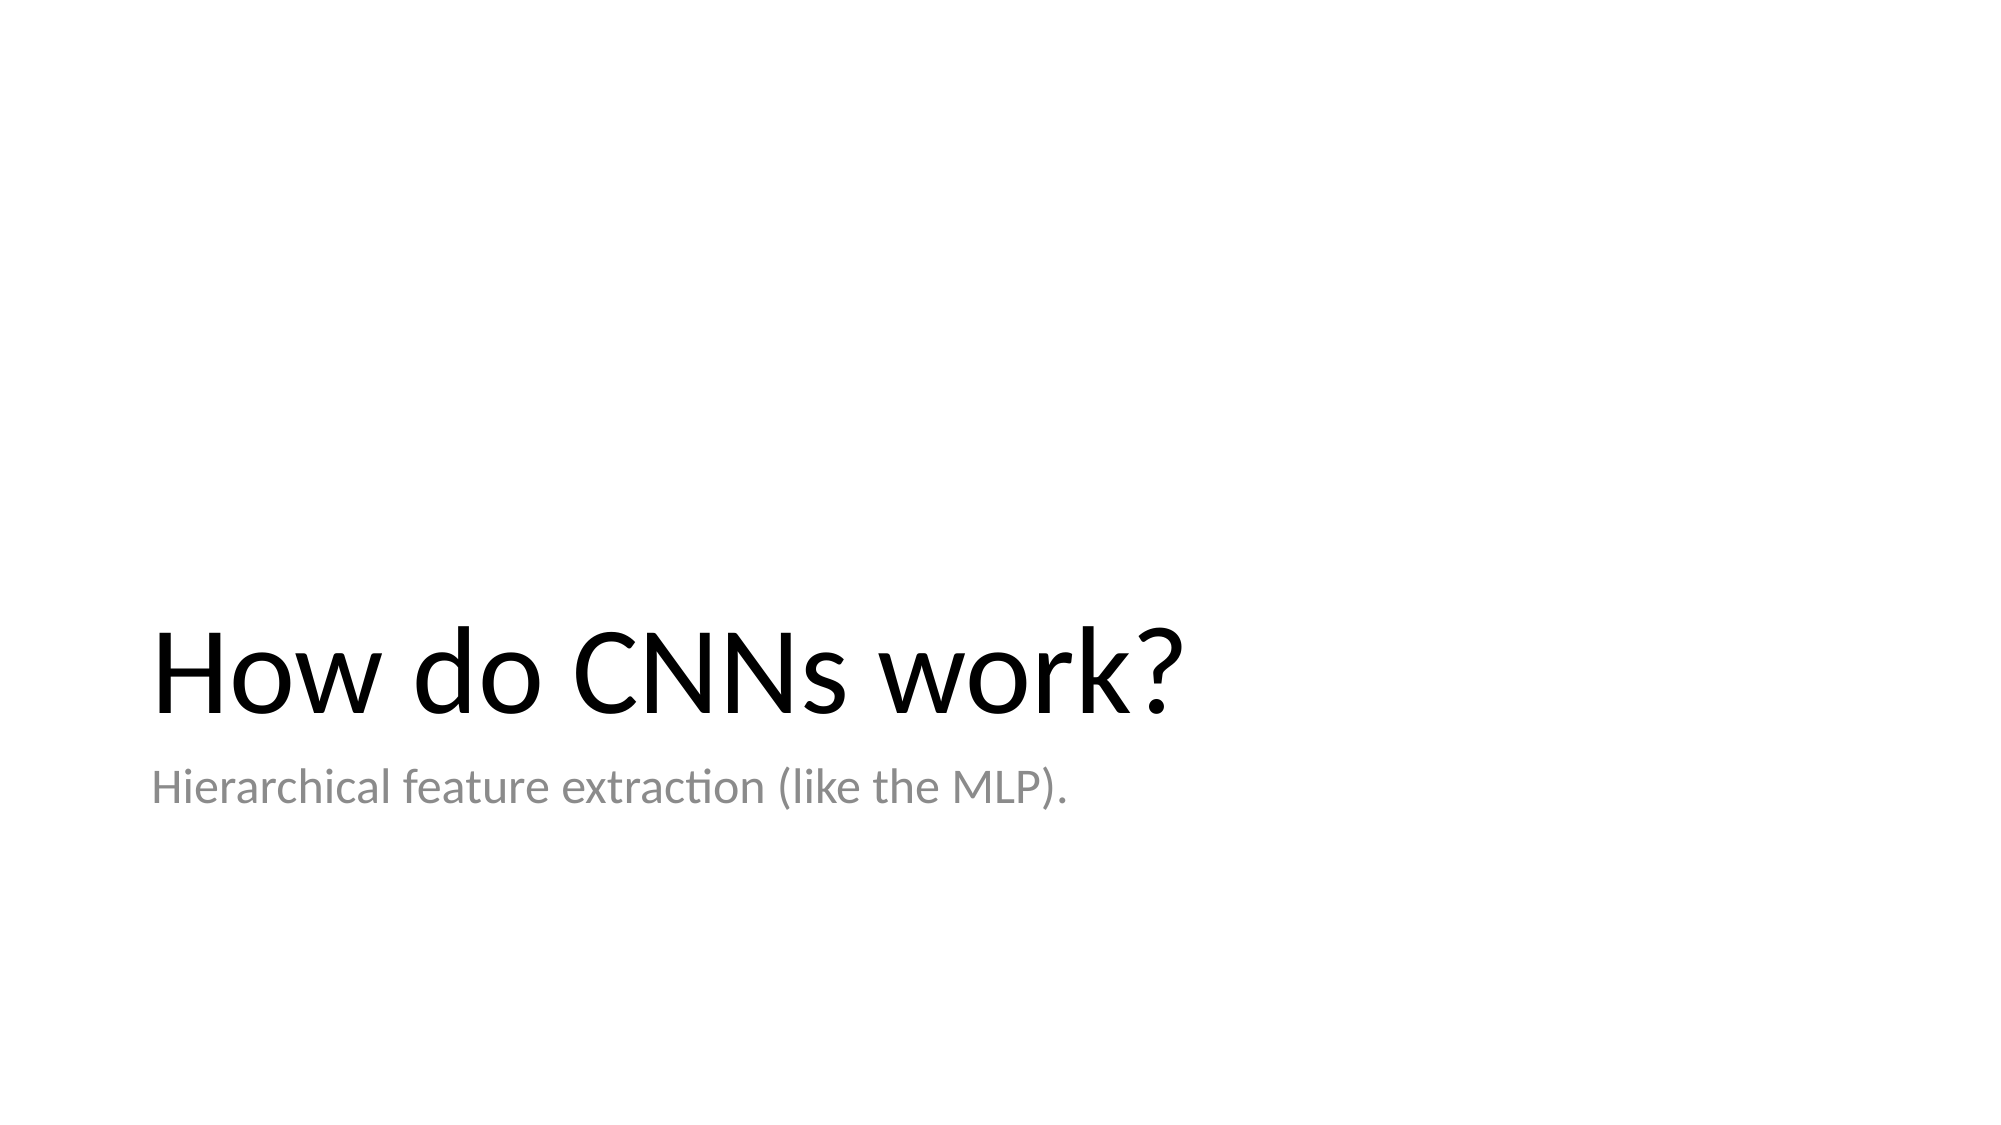

# How do CNNs work?
Hierarchical feature extraction (like the MLP).